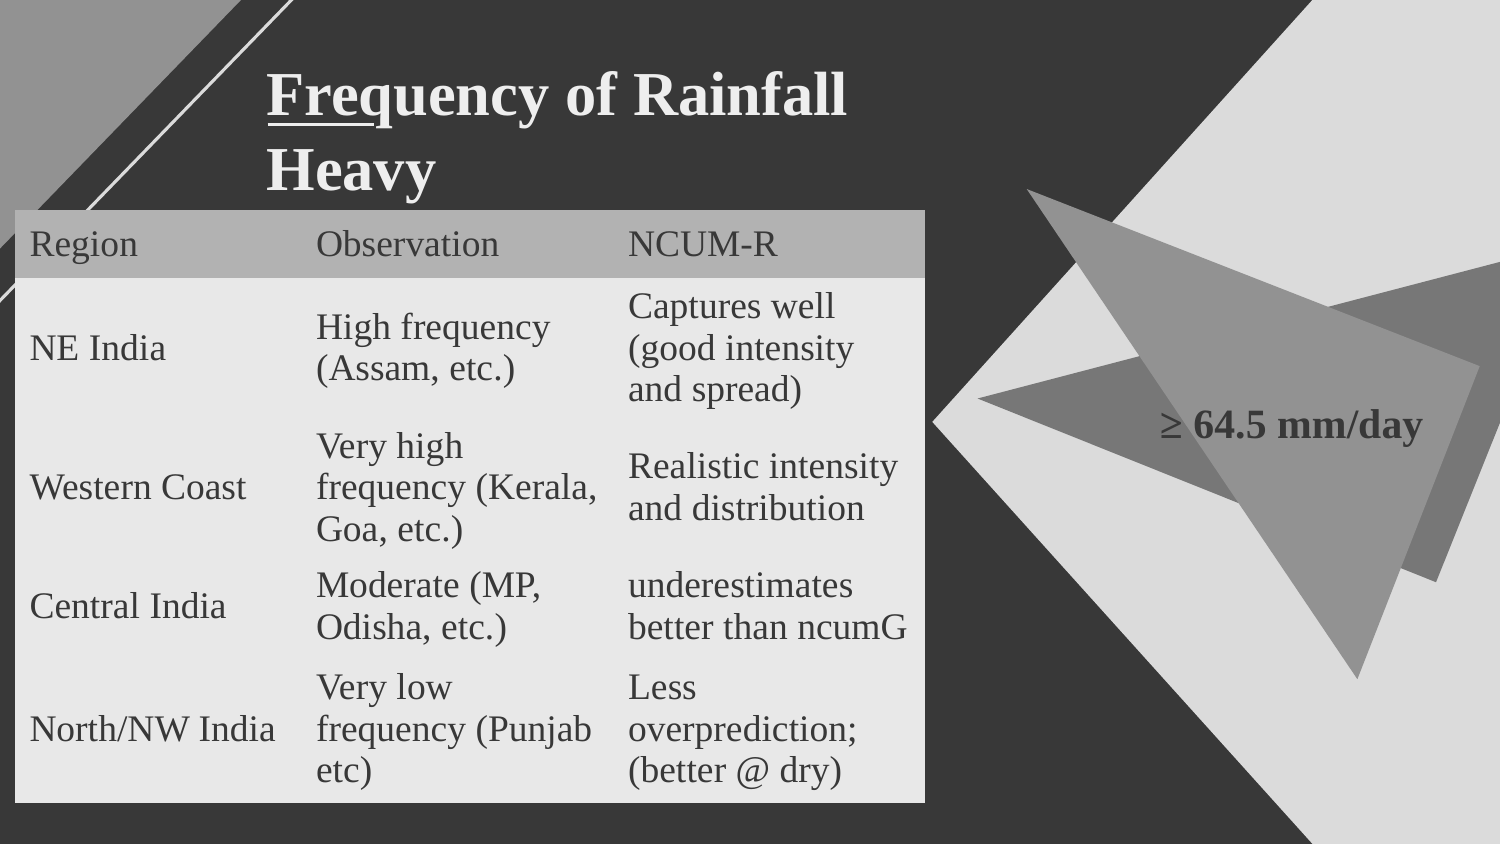

# Frequency of Rainfall  Heavy

| Region | Observation | NCUM-R |
| --- | --- | --- |
| NE India | High frequency (Assam, etc.) | Captures well (good intensity and spread) |
| Western Coast | Very high frequency (Kerala, Goa, etc.) | Realistic intensity and distribution |
| Central India | Moderate (MP, Odisha, etc.) | underestimates better than ncumG |
| North/NW India | Very low frequency (Punjab etc) | Less overprediction; (better @ dry) |
≥ 64.5 mm/day